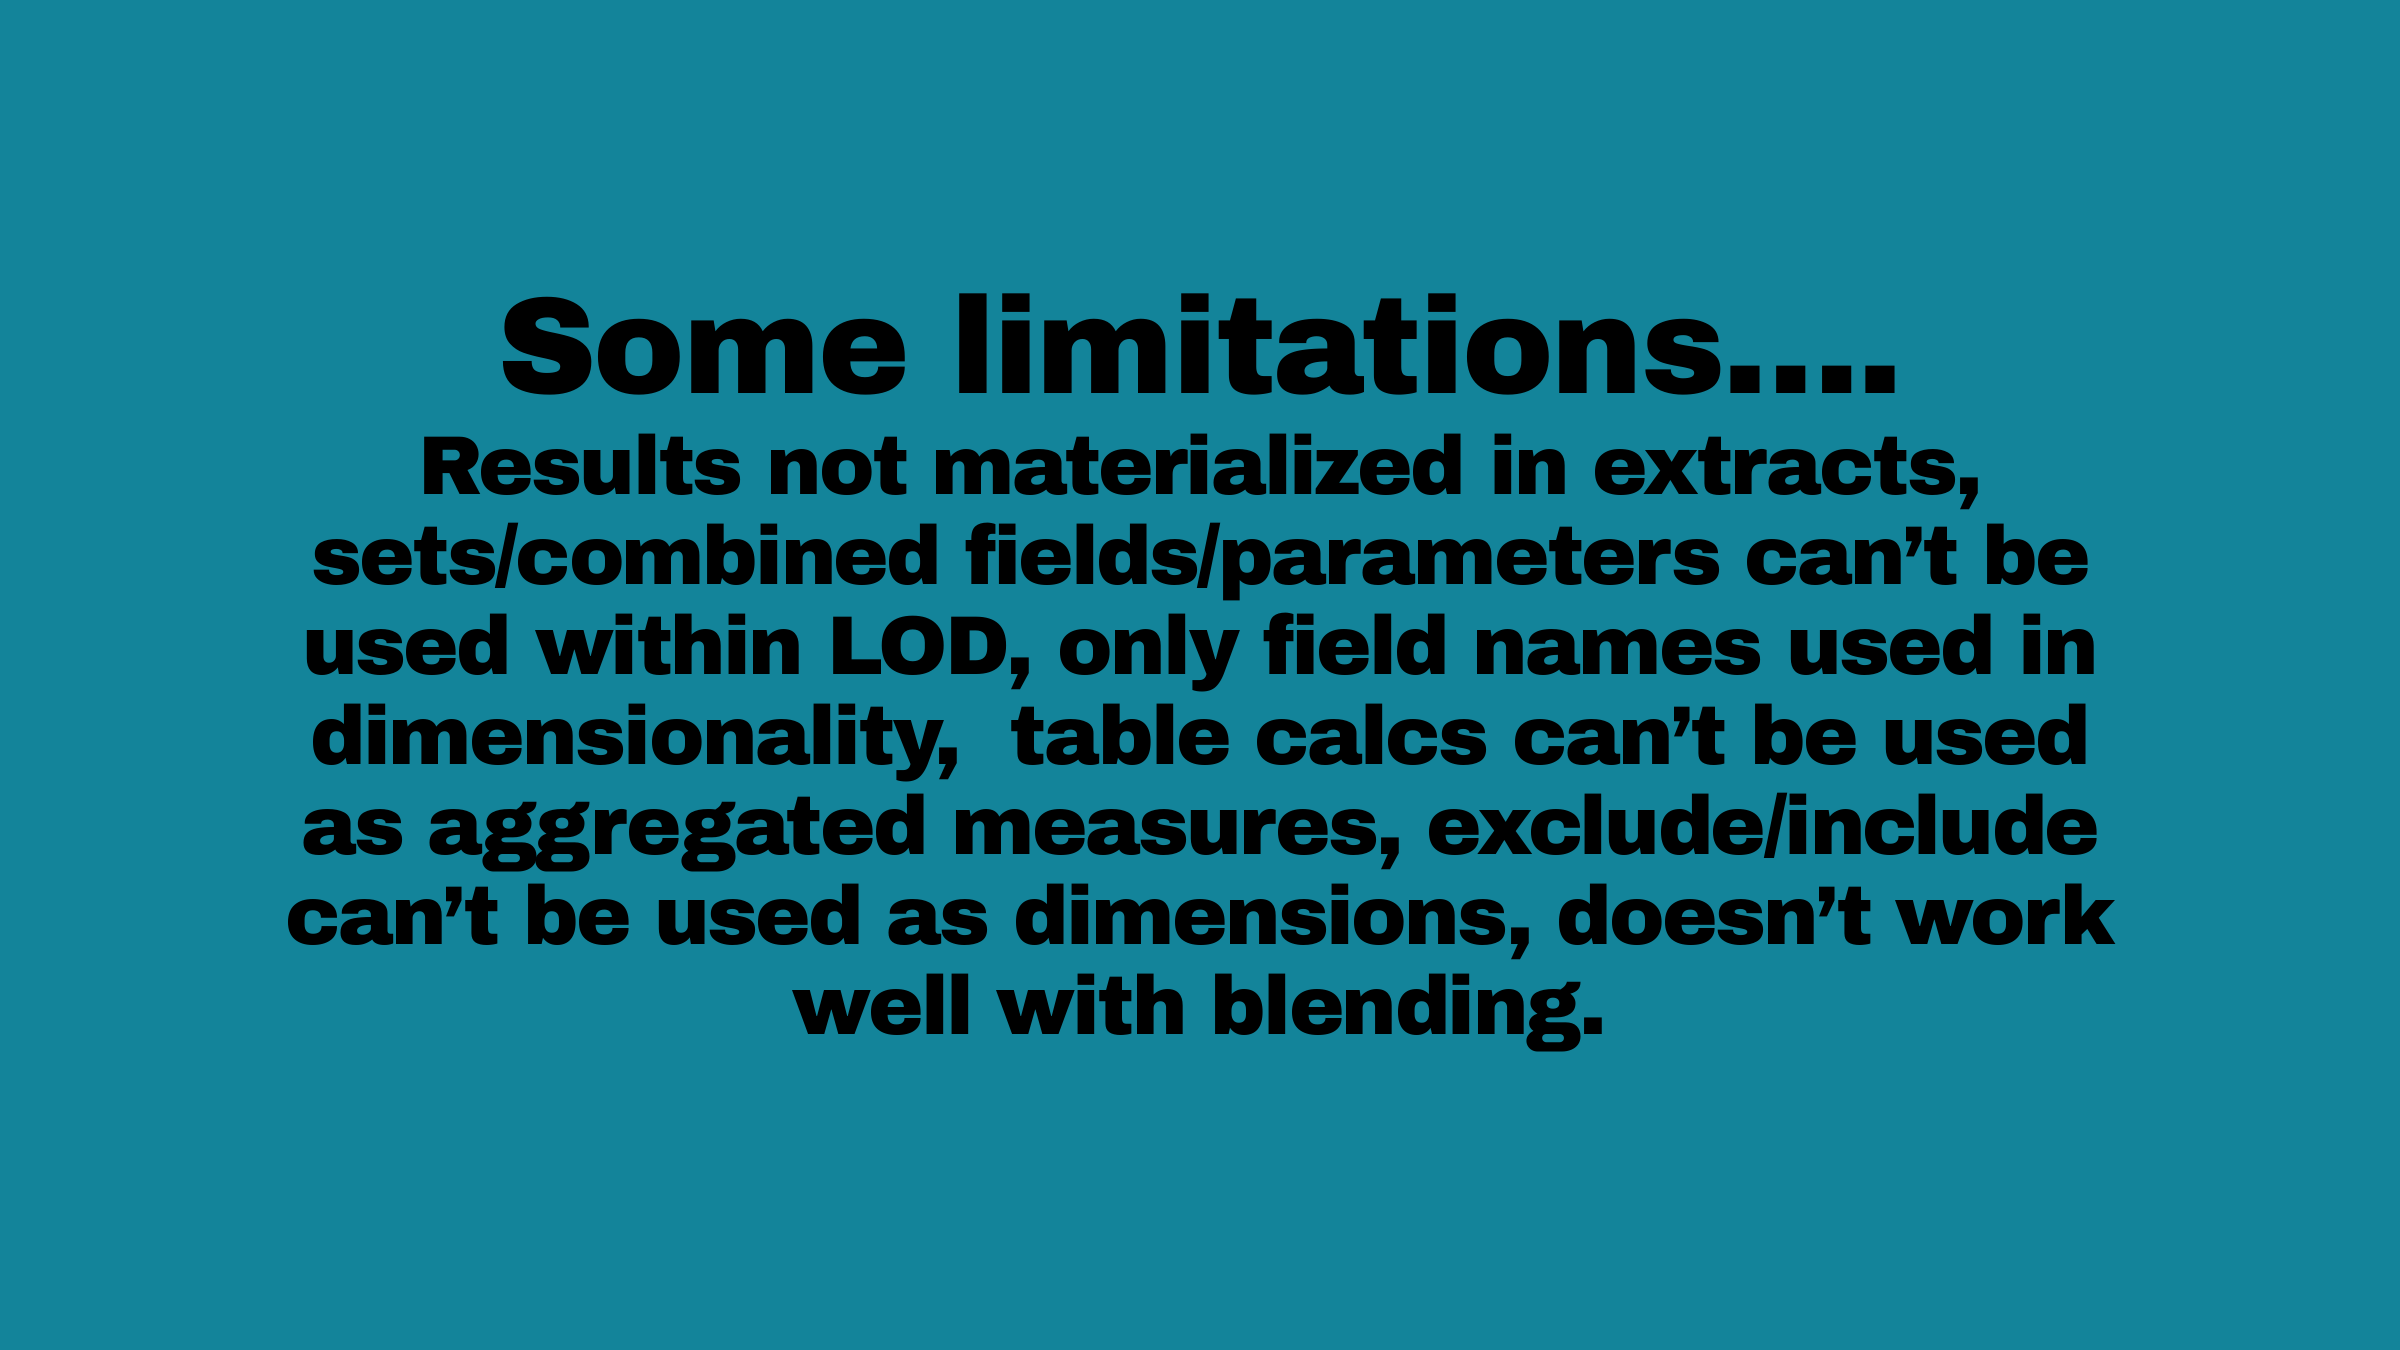

# Some limitations…. Results not materialized in extracts, sets/combined fields/parameters can’t be used within LOD, only field names used in dimensionality,  table calcs can’t be used as aggregated measures, exclude/include can’t be used as dimensions, doesn’t work well with blending.